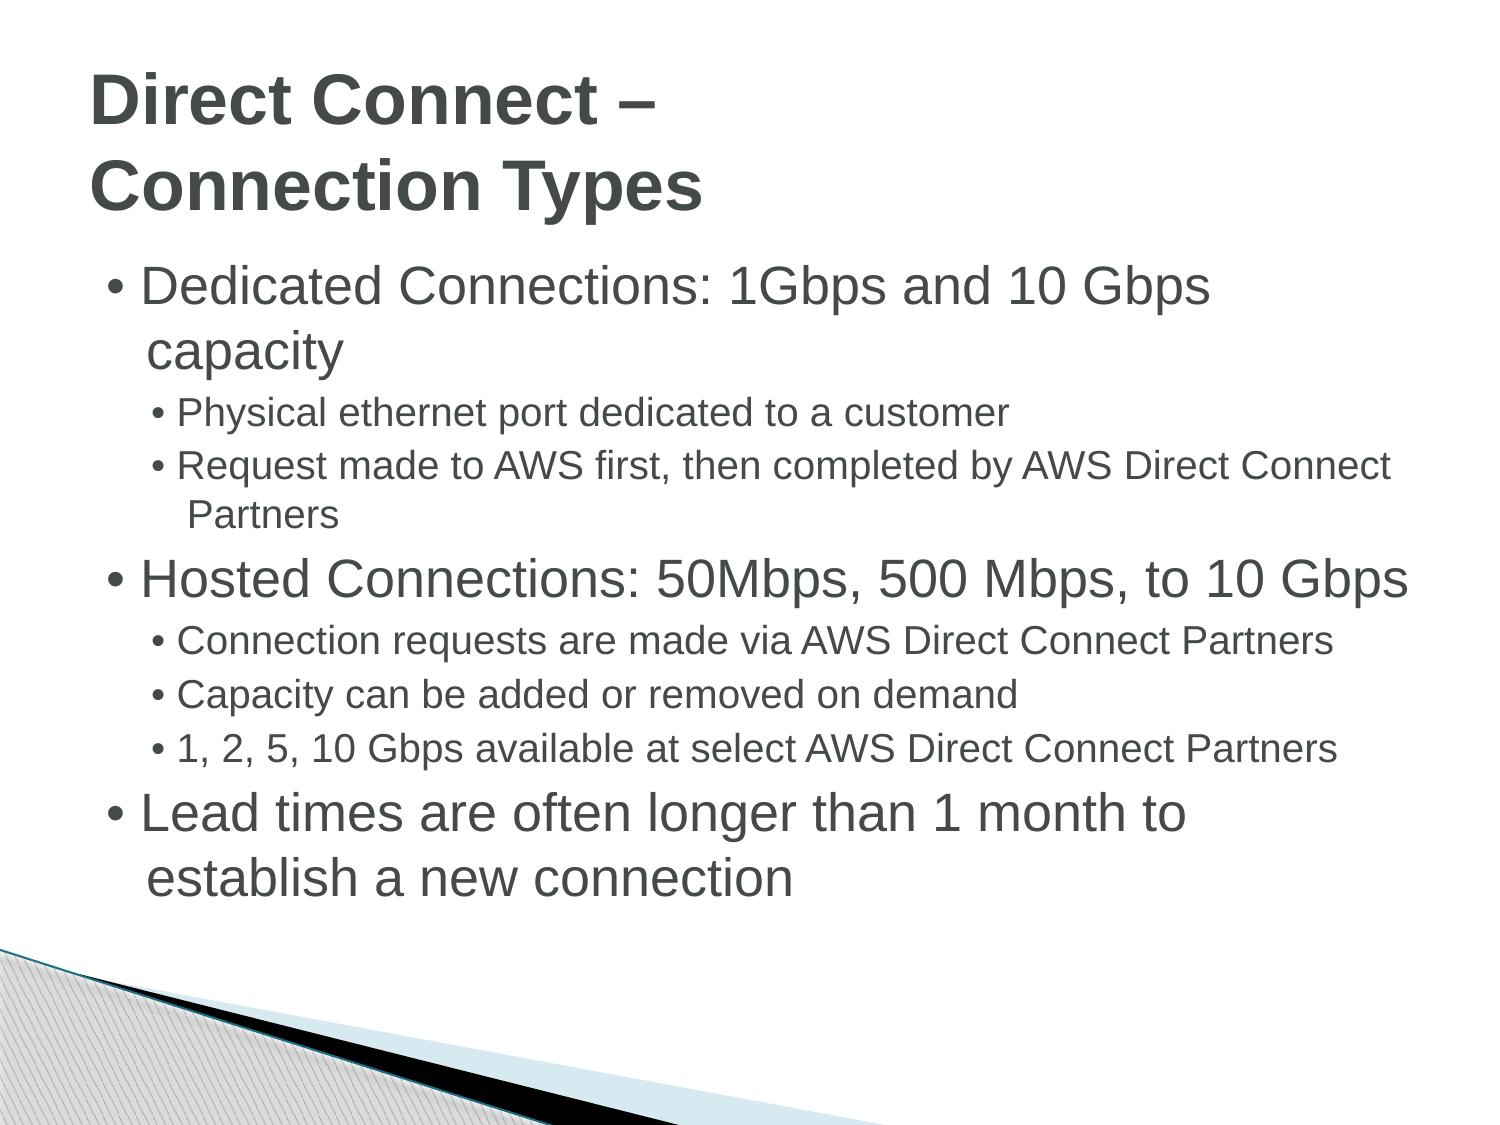

# Direct Connect – Connection Types
• Dedicated Connections: 1Gbps and 10 Gbps capacity
• Physical ethernet port dedicated to a customer
• Request made to AWS first, then completed by AWS Direct Connect Partners
• Hosted Connections: 50Mbps, 500 Mbps, to 10 Gbps
• Connection requests are made via AWS Direct Connect Partners
• Capacity can be added or removed on demand
• 1, 2, 5, 10 Gbps available at select AWS Direct Connect Partners
• Lead times are often longer than 1 month to establish a new connection